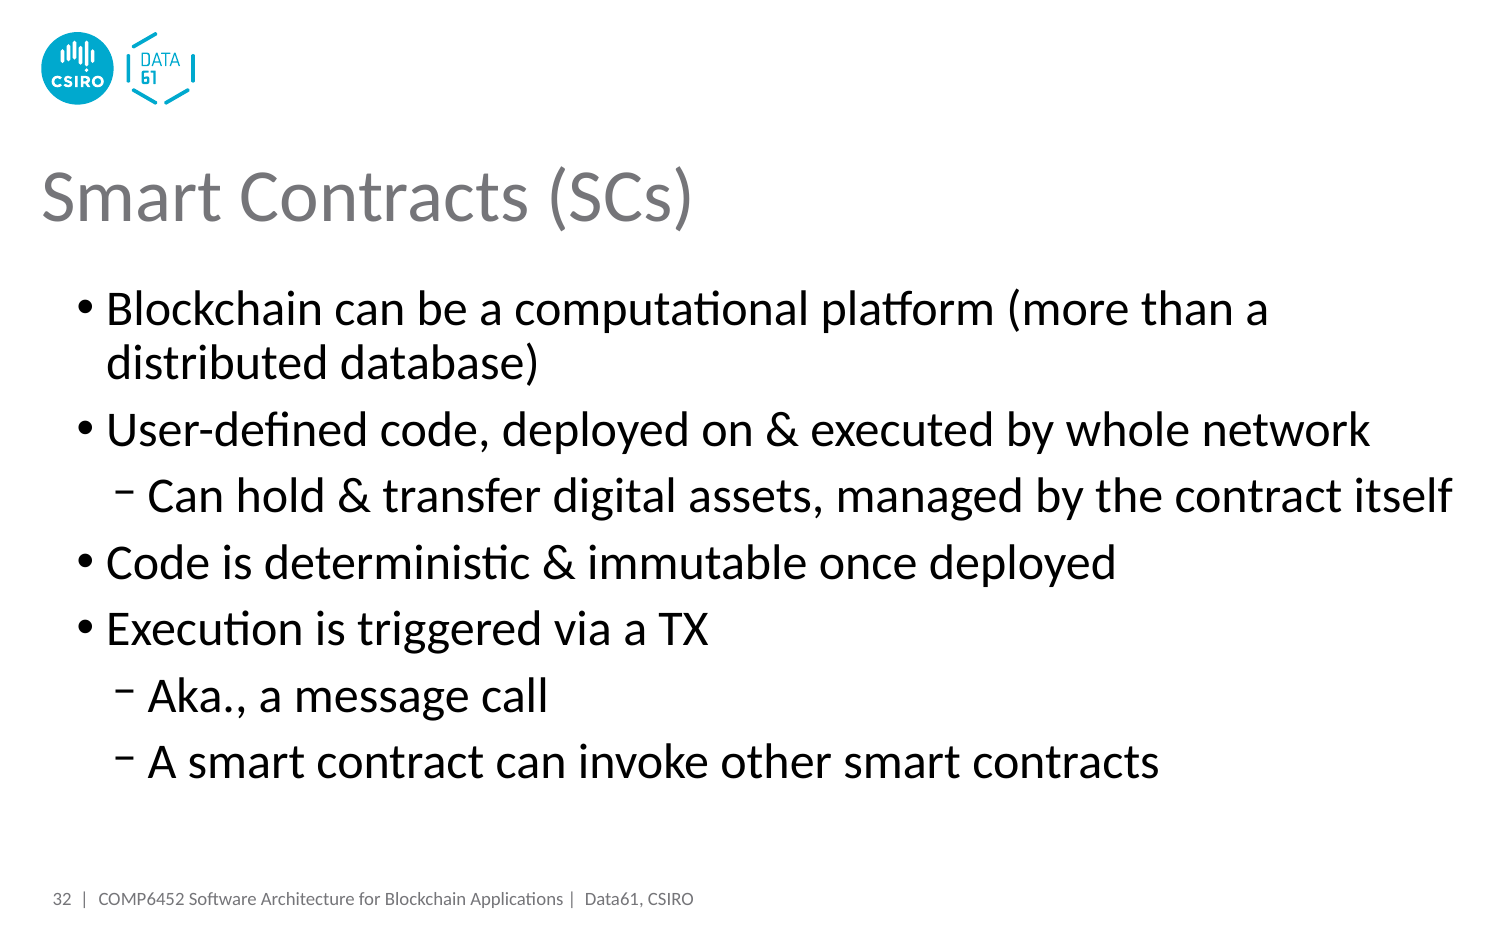

# Smart Contracts (SCs)
Blockchain can be a computational platform (more than a distributed database)
User-defined code, deployed on & executed by whole network
Can hold & transfer digital assets, managed by the contract itself
Code is deterministic & immutable once deployed
Execution is triggered via a TX
Aka., a message call
A smart contract can invoke other smart contracts
32  |
COMP6452 Software Architecture for Blockchain Applications |  Data61, CSIRO